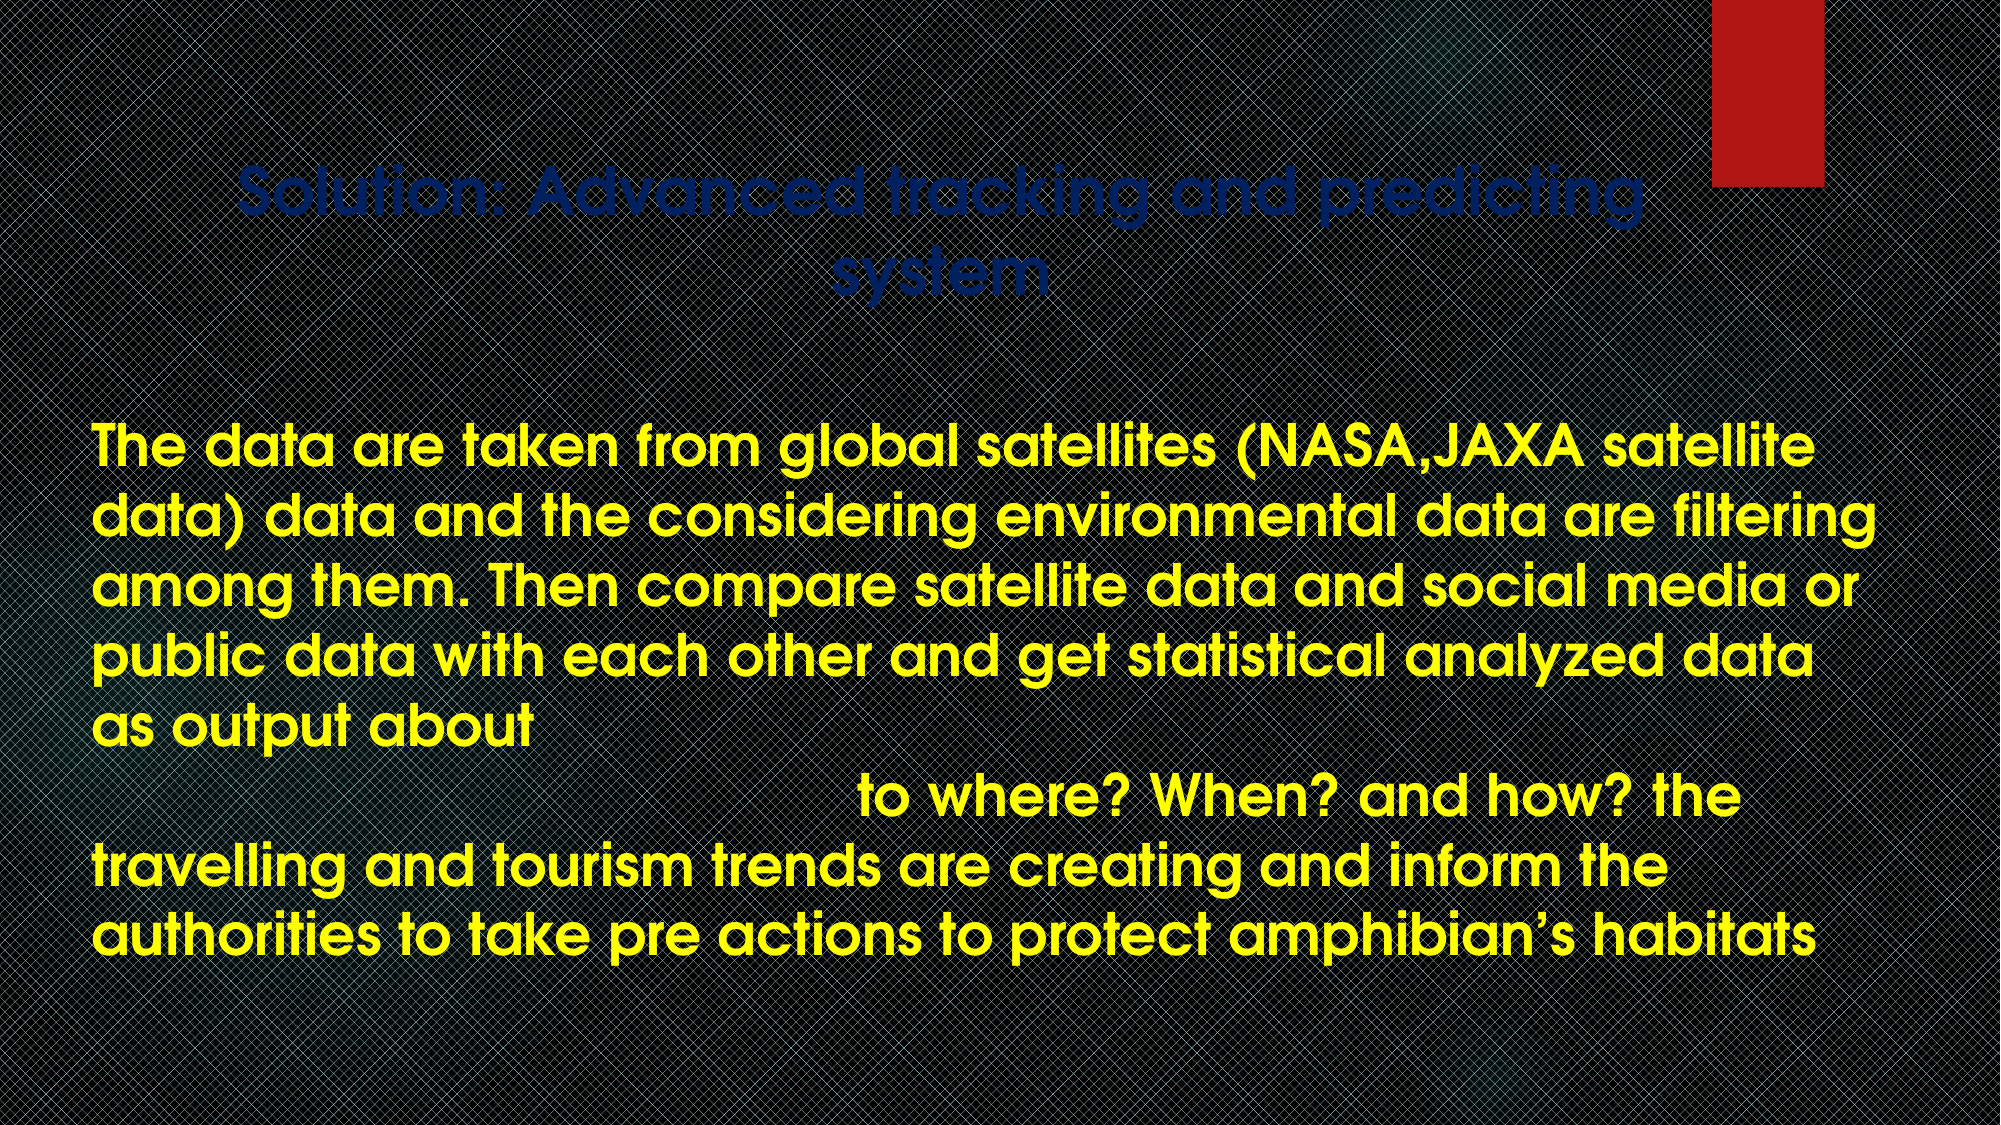

Solution: Advanced tracking and predicting system
The data are taken from global satellites (NASA,JAXA satellite data) data and the considering environmental data are filtering among them. Then compare satellite data and social media or public data with each other and get statistical analyzed data as output about
					 to where? When? and how? the travelling and tourism trends are creating and inform the authorities to take pre actions to protect amphibian’s habitats